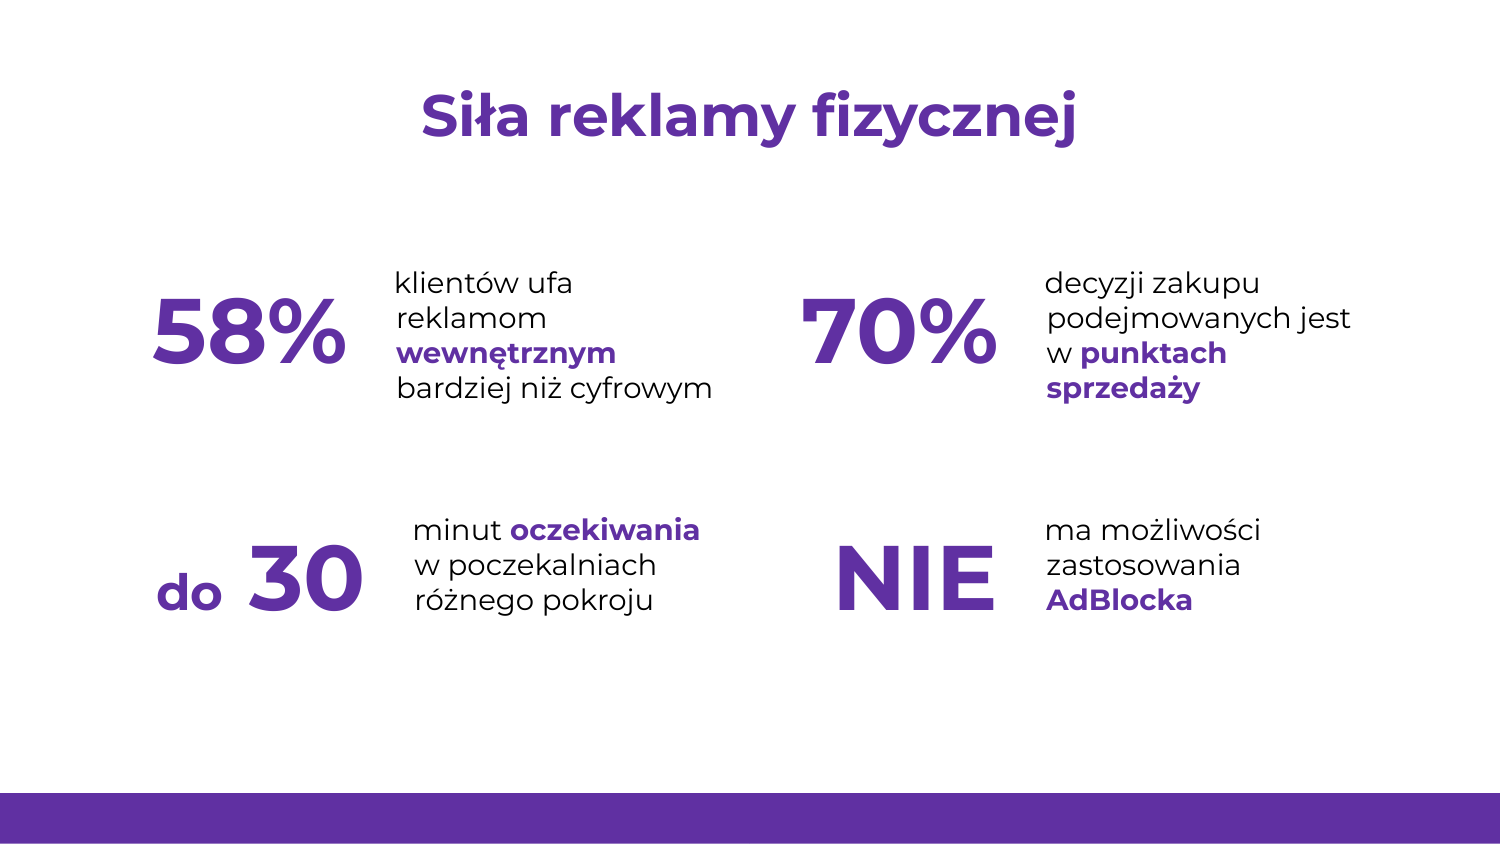

# Siła reklamy fizycznej
58%
klientów ufa reklamom wewnętrznym bardziej niż cyfrowym
70%
decyzji zakupu podejmowanych jest w punktach sprzedaży
do 30
minut oczekiwania w poczekalniach różnego pokroju
NIE
ma możliwości zastosowania AdBlocka